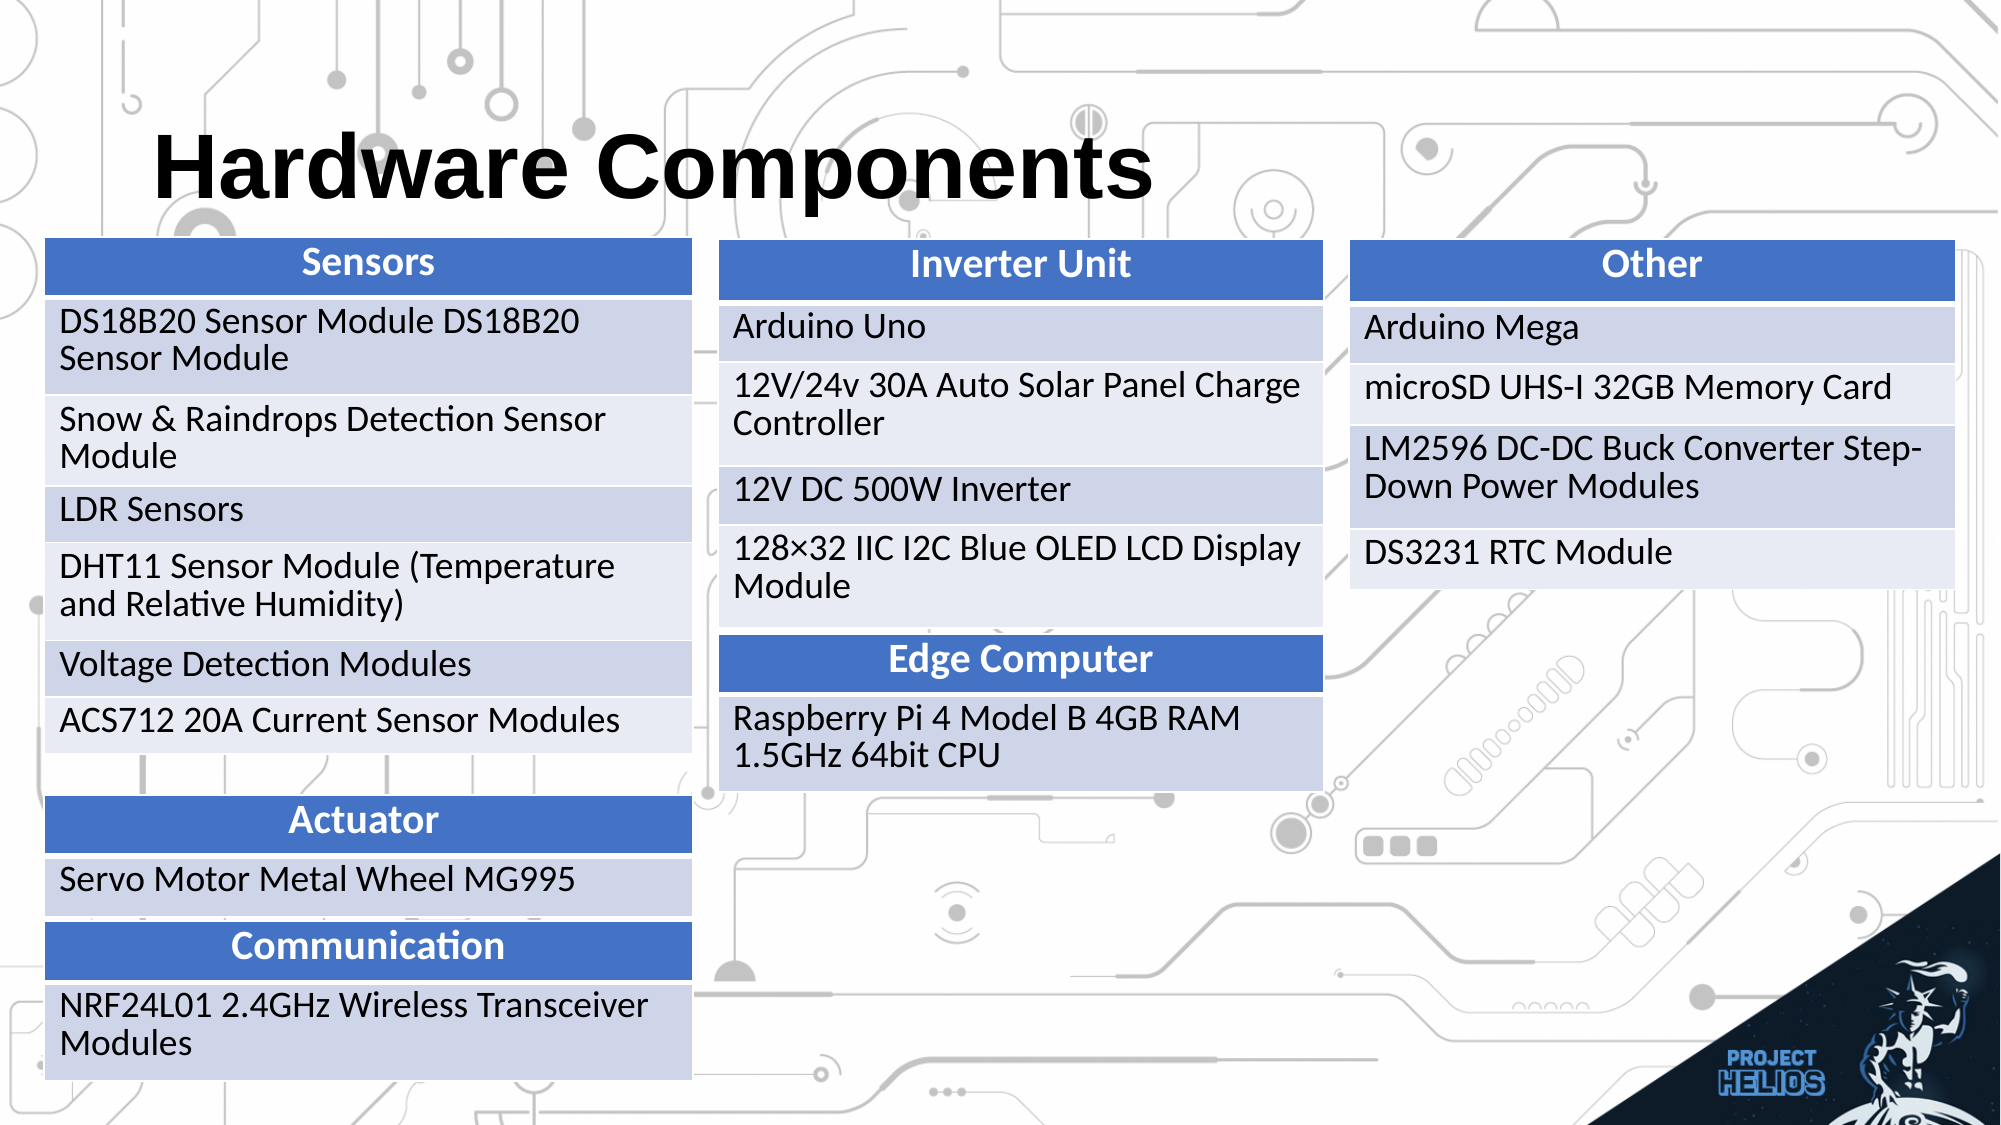

# Hardware Components
| Sensors |
| --- |
| DS18B20 Sensor Module DS18B20 Sensor Module |
| Snow & Raindrops Detection Sensor Module |
| LDR Sensors |
| DHT11 Sensor Module (Temperature and Relative Humidity) |
| Voltage Detection Modules |
| ACS712 20A Current Sensor Modules |
| Inverter Unit |
| --- |
| Arduino Uno |
| 12V/24v 30A Auto Solar Panel Charge Controller |
| 12V DC 500W Inverter |
| 128×32 IIC I2C Blue OLED LCD Display Module |
| Other |
| --- |
| Arduino Mega |
| microSD UHS-I 32GB Memory Card |
| LM2596 DC-DC Buck Converter Step-Down Power Modules |
| DS3231 RTC Module |
| Edge Computer |
| --- |
| Raspberry Pi 4 Model B 4GB RAM 1.5GHz 64bit CPU |
| Actuator |
| --- |
| Servo Motor Metal Wheel MG995 |
| Communication |
| --- |
| NRF24L01 2.4GHz Wireless Transceiver Modules |